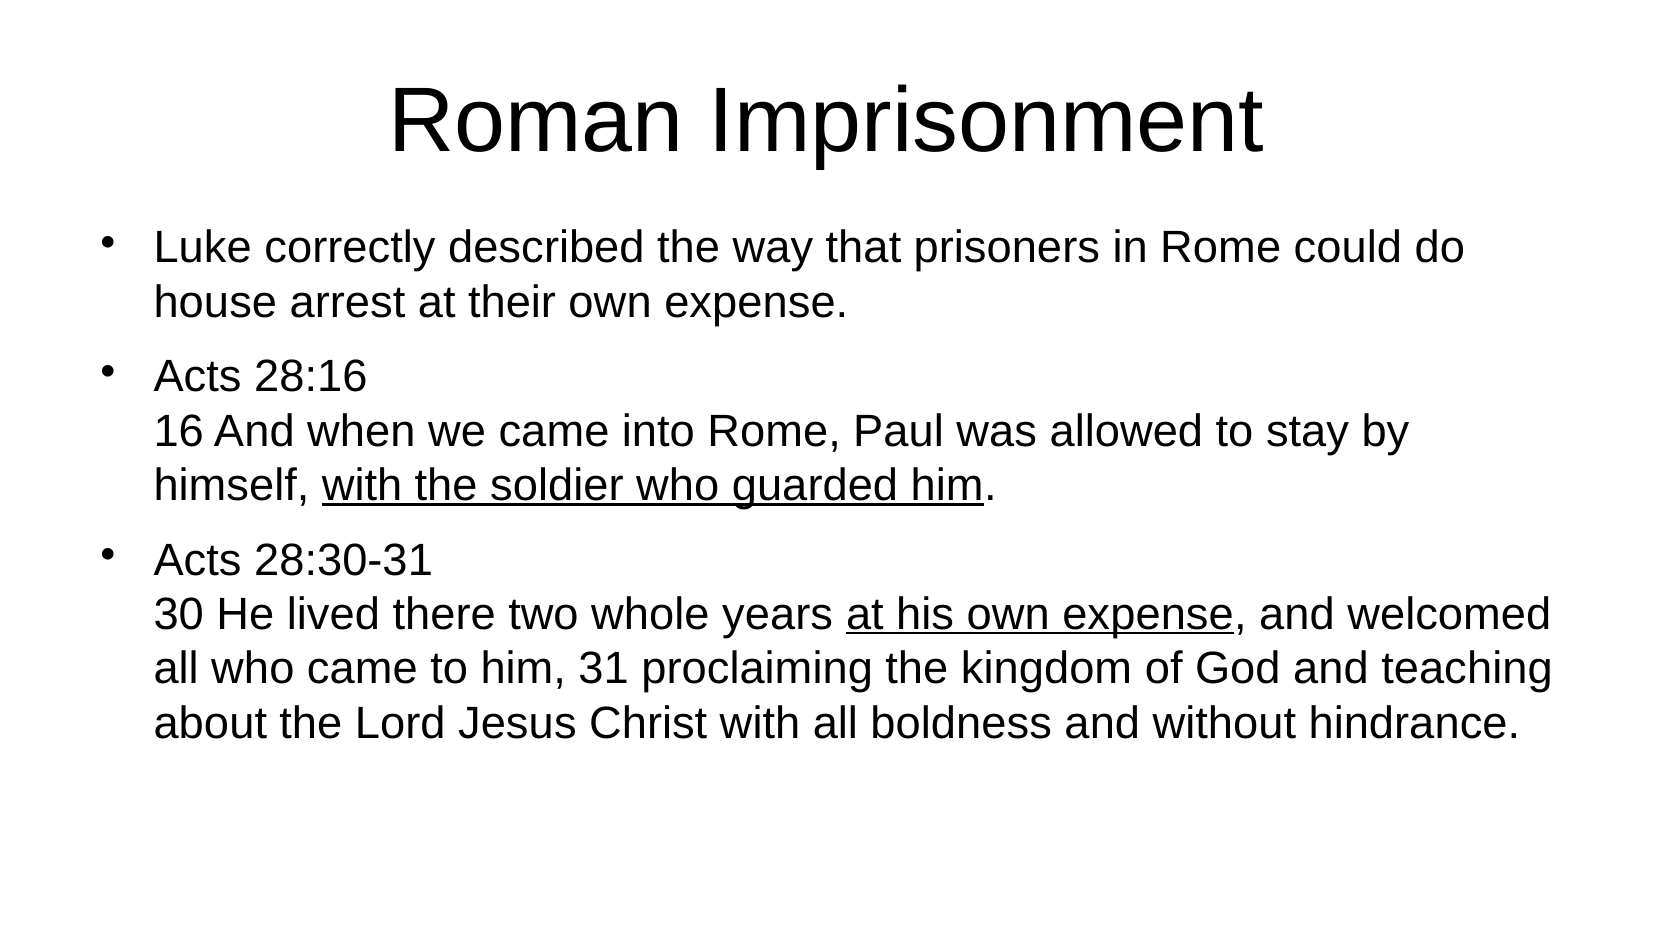

# Roman Imprisonment
Luke correctly described the way that prisoners in Rome could do house arrest at their own expense.
Acts 28:16
16 And when we came into Rome, Paul was allowed to stay by himself, with the soldier who guarded him.
Acts 28:30-31
30 He lived there two whole years at his own expense, and welcomed all who came to him, 31 proclaiming the kingdom of God and teaching about the Lord Jesus Christ with all boldness and without hindrance.